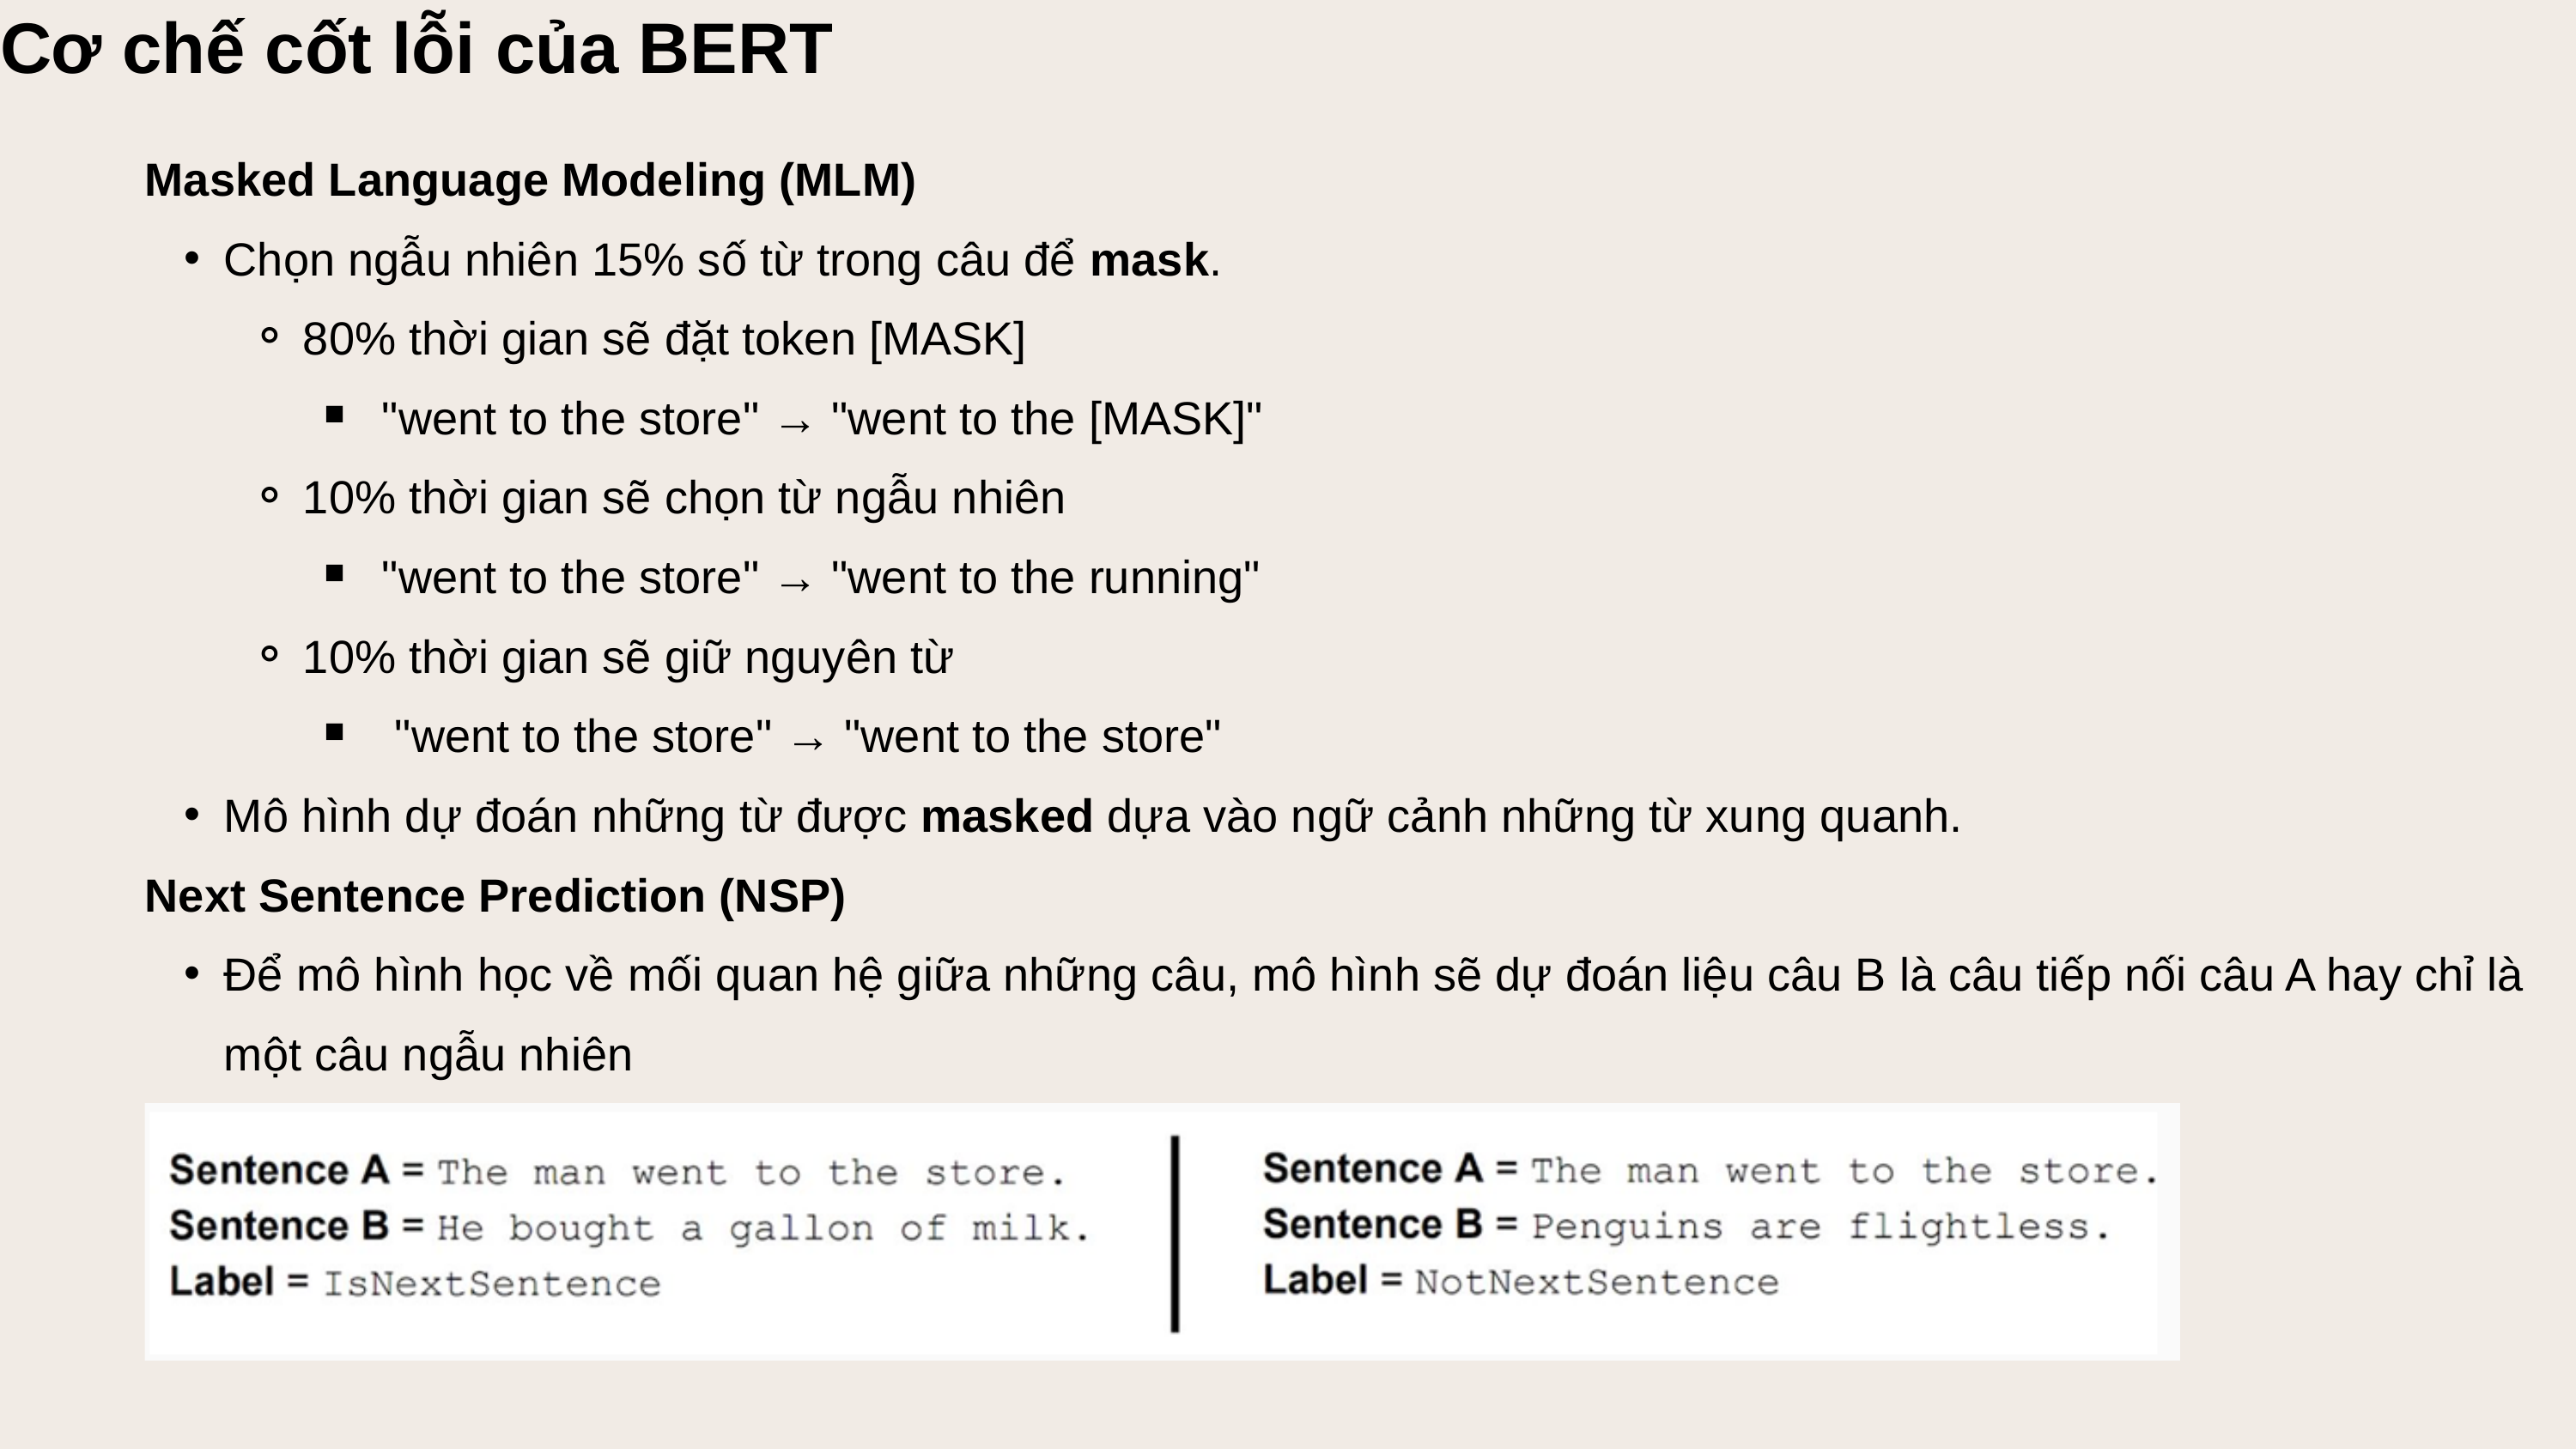

Cơ chế cốt lỗi của BERT
Masked Language Modeling (MLM)
Chọn ngẫu nhiên 15% số từ trong câu để mask.
80% thời gian sẽ đặt token [MASK]
"went to the store" → "went to the [MASK]"
10% thời gian sẽ chọn từ ngẫu nhiên
"went to the store" → "went to the running"
10% thời gian sẽ giữ nguyên từ
 "went to the store" → "went to the store"
Mô hình dự đoán những từ được masked dựa vào ngữ cảnh những từ xung quanh.
Next Sentence Prediction (NSP)
Để mô hình học về mối quan hệ giữa những câu, mô hình sẽ dự đoán liệu câu B là câu tiếp nối câu A hay chỉ là một câu ngẫu nhiên